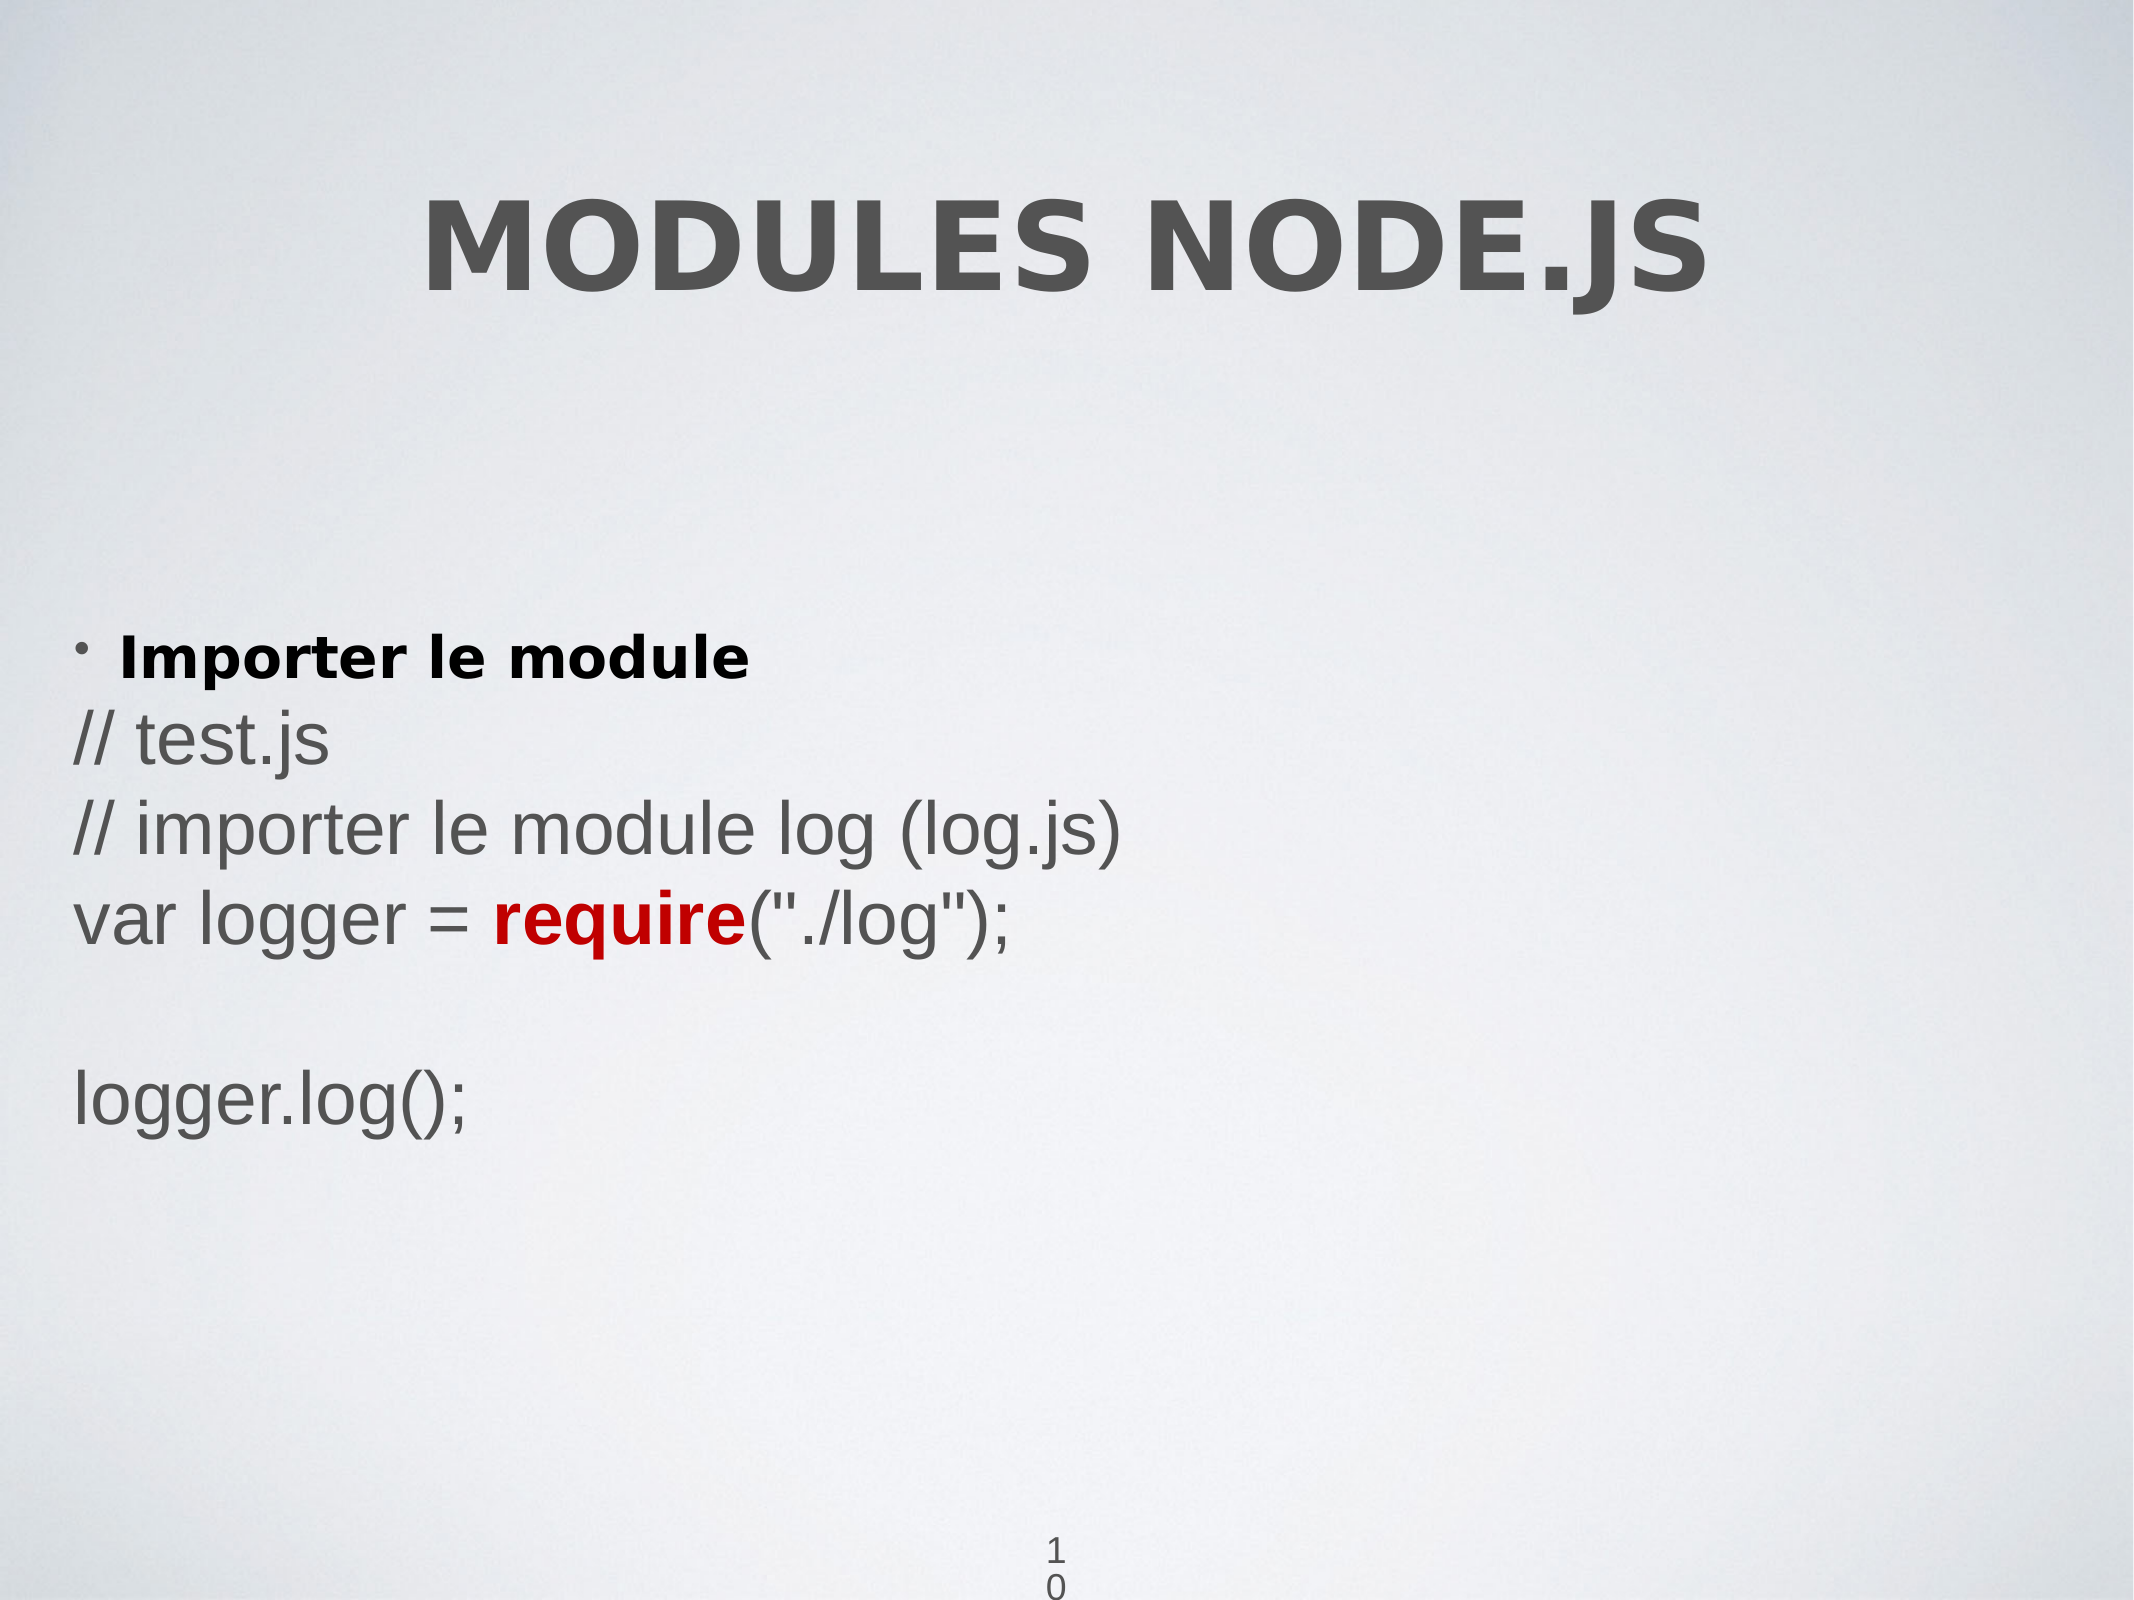

# MODULES NODE.JS

Importer le module
// test.js
// importer le module log (log.js)
var logger = require("./log");
logger.log();

10